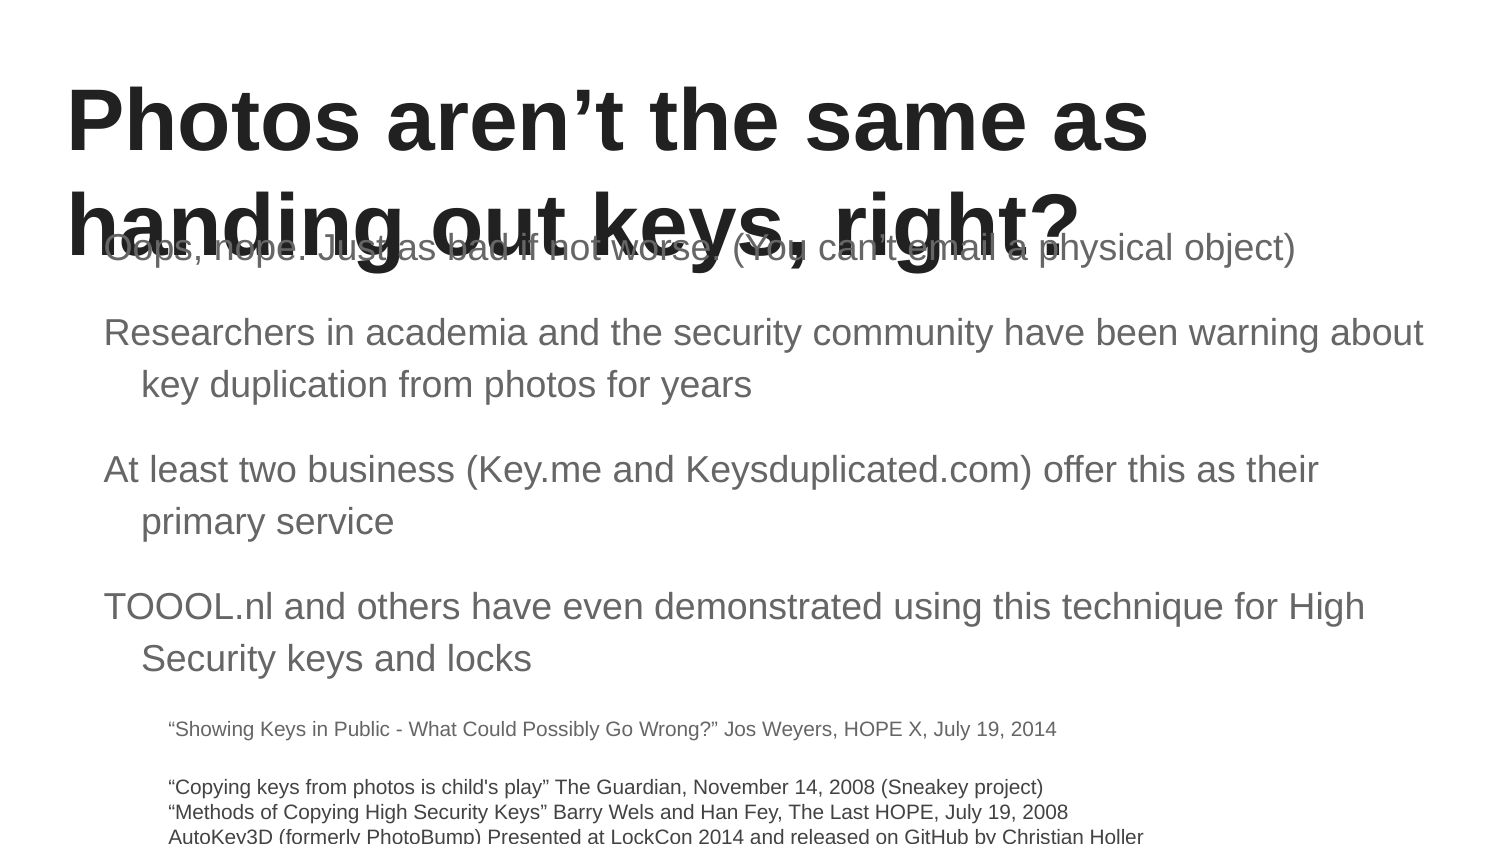

# Photos aren’t the same as handing out keys, right?
Oops, nope. Just as bad if not worse. (You can’t email a physical object)
Researchers in academia and the security community have been warning about key duplication from photos for years
At least two business (Key.me and Keysduplicated.com) offer this as their primary service
TOOOL.nl and others have even demonstrated using this technique for High Security keys and locks
“Showing Keys in Public - What Could Possibly Go Wrong?” Jos Weyers, HOPE X, July 19, 2014
“Copying keys from photos is child's play” The Guardian, November 14, 2008 (Sneakey project)
“Methods of Copying High Security Keys” Barry Wels and Han Fey, The Last HOPE, July 19, 2008
AutoKey3D (formerly PhotoBump) Presented at LockCon 2014 and released on GitHub by Christian Holler (https://github.com/choller/autokey3d)